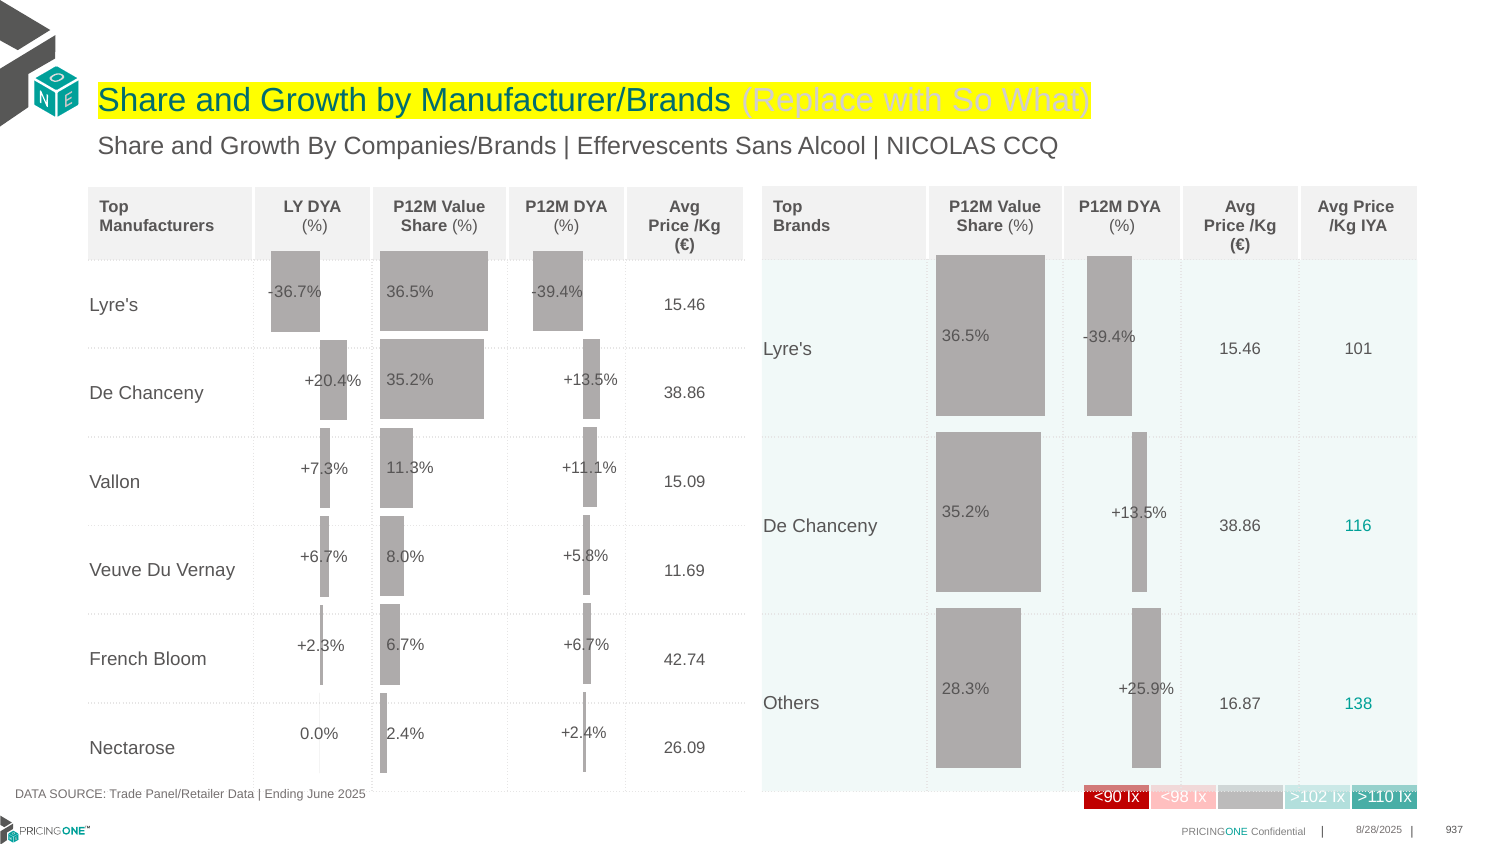

# Share and Growth by Manufacturer/Brands (Replace with So What)

Share and Growth By Companies/Brands | Effervescents Sans Alcool | NICOLAS CCQ
| Top Brands | P12M Value Share (%) | P12M DYA (%) | Avg Price /Kg (€) | Avg Price /Kg IYA |
| --- | --- | --- | --- | --- |
| Lyre's |  |  | 15.46 | 101 |
| De Chanceny |  |  | 38.86 | 116 |
| Others |  |  | 16.87 | 138 |
| Top Manufacturers | LY DYA (%) | P12M Value Share (%) | P12M DYA (%) | Avg Price /Kg (€) |
| --- | --- | --- | --- | --- |
| Lyre's |  |  |  | 15.46 |
| De Chanceny |  |  |  | 38.86 |
| Vallon |  |  |  | 15.09 |
| Veuve Du Vernay |  |  |  | 11.69 |
| French Bloom |  |  |  | 42.74 |
| Nectarose |  |  |  | 26.09 |

### Chart

| Category | Share DYA P12M |
|---|---|
| None | -0.39396526440884666 |

### Chart

| Category | Value Share P12M |
|---|---|
| None | 0.3650649991772256 |

### Chart

| Category | Share DYA LY |
|---|---|
| None | -0.36743007902503333 |

### Chart

| Category | Value Share |
|---|---|
| None | 0.3650649991772256 |

### Chart

| Category | Share DYA |
|---|---|
| None | -0.39396526440884666 |
DATA SOURCE: Trade Panel/Retailer Data | Ending June 2025
| <90 Ix | <98 Ix |  | >102 Ix | >110 Ix |
| --- | --- | --- | --- | --- |

8/28/2025
937